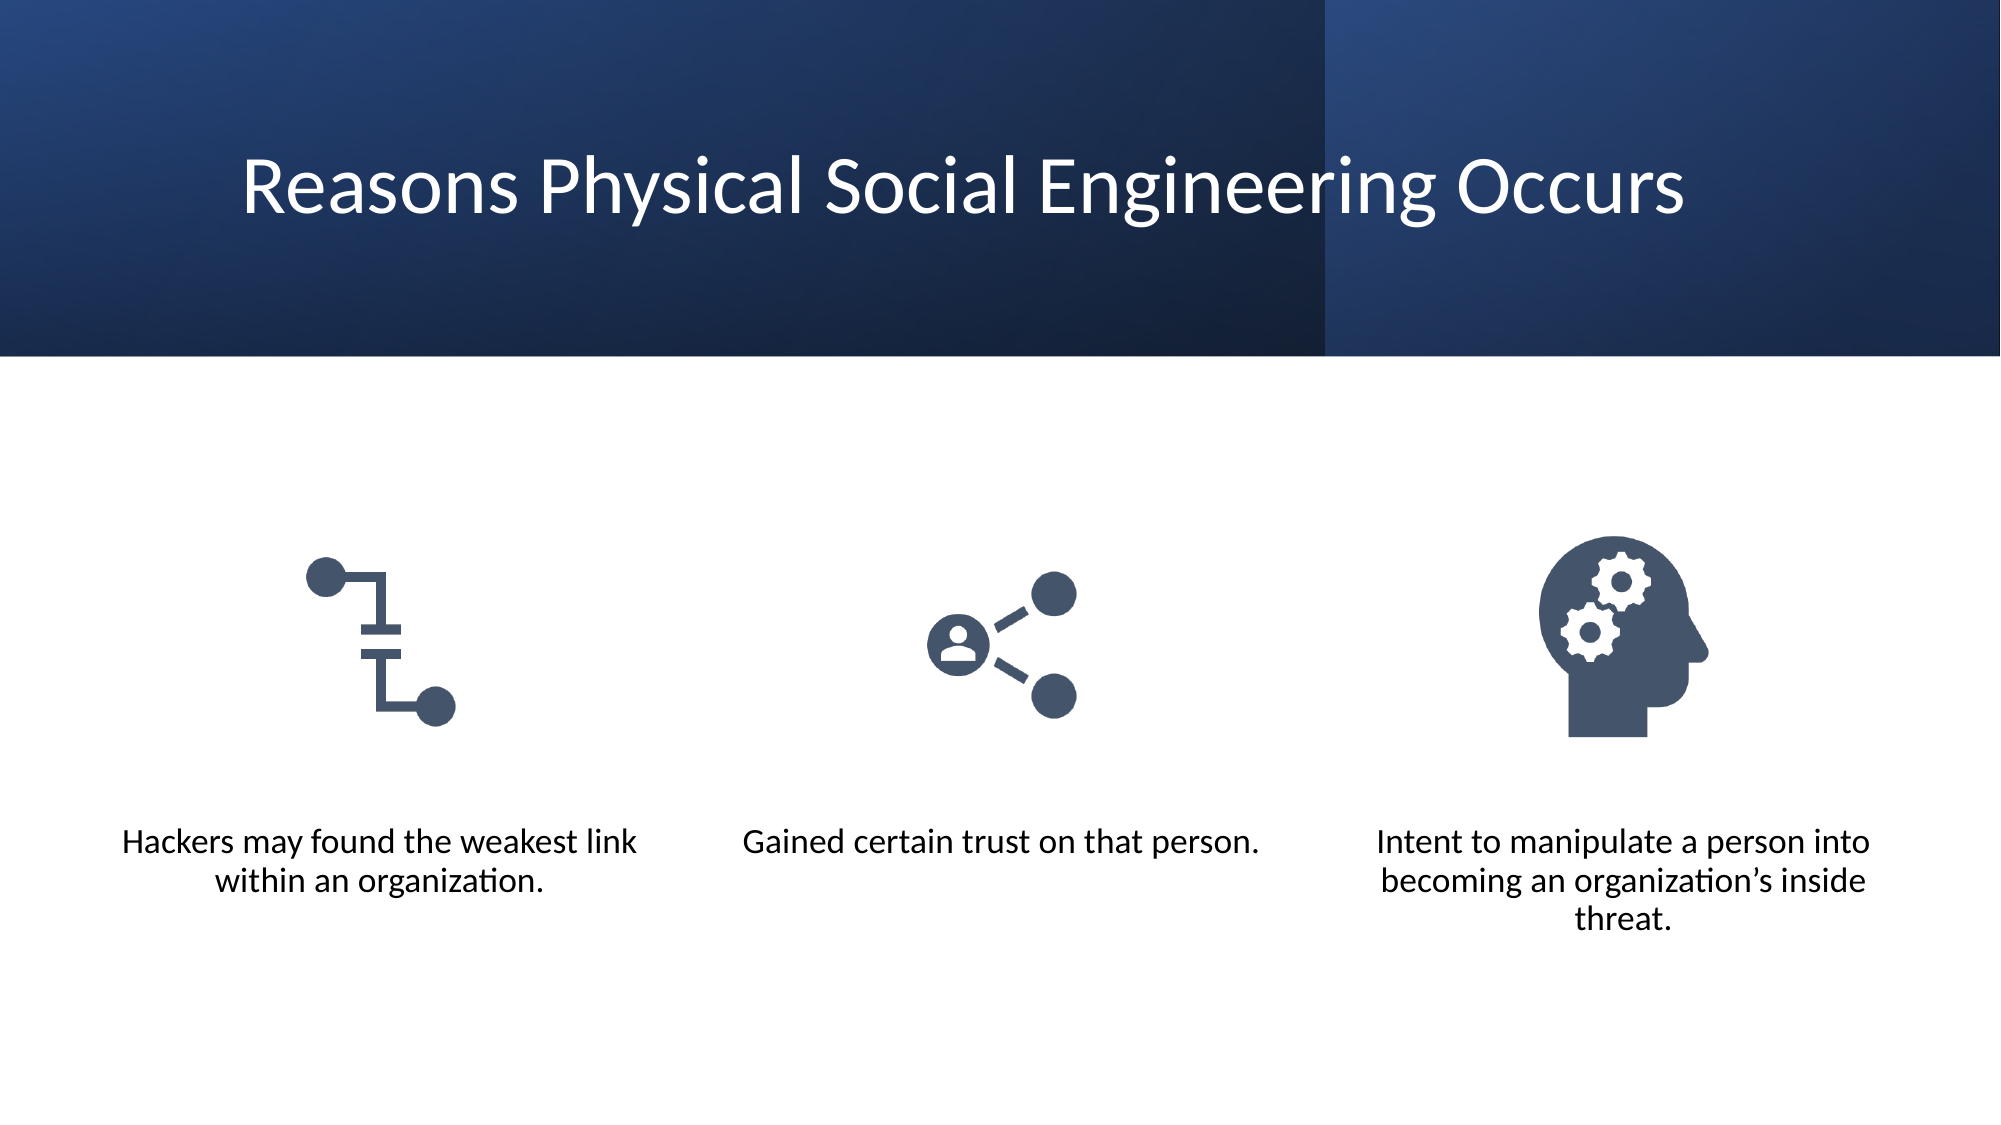

# Reasons Physical Social Engineering Occurs
Hackers may found the weakest link within an organization.
Gained certain trust on that person.
Intent to manipulate a person into becoming an organization’s inside threat.